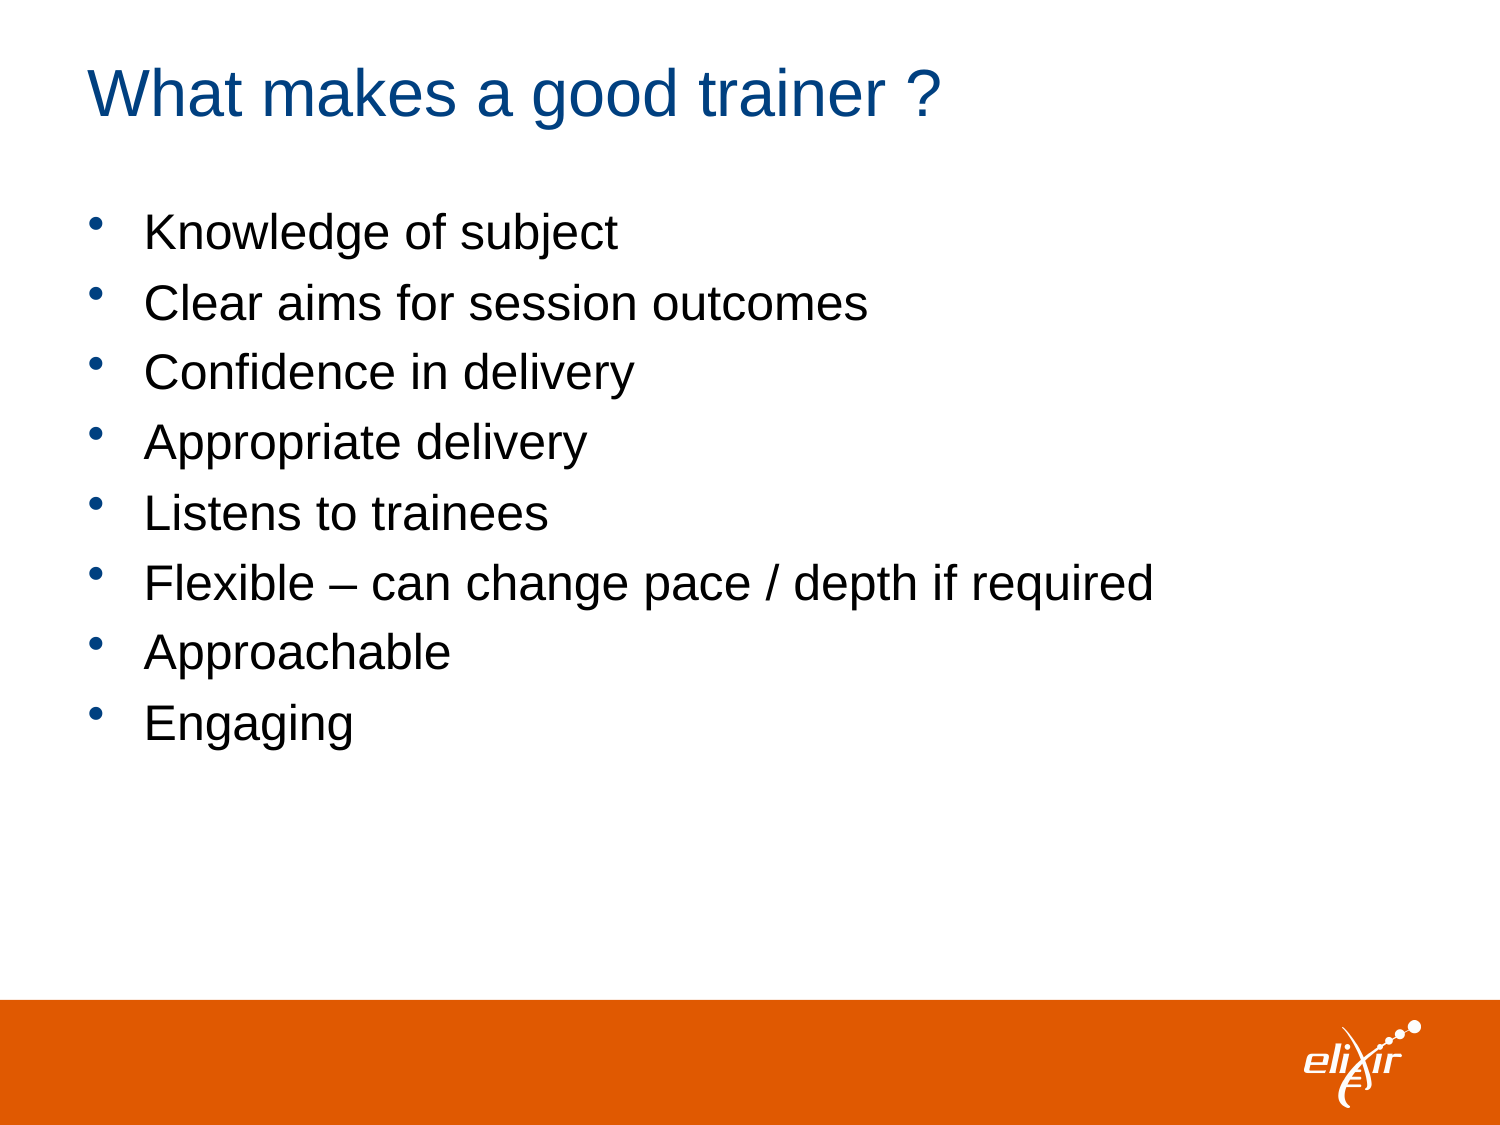

# What makes a good trainer ?
Knowledge of subject
Clear aims for session outcomes
Confidence in delivery
Appropriate delivery
Listens to trainees
Flexible – can change pace / depth if required
Approachable
Engaging